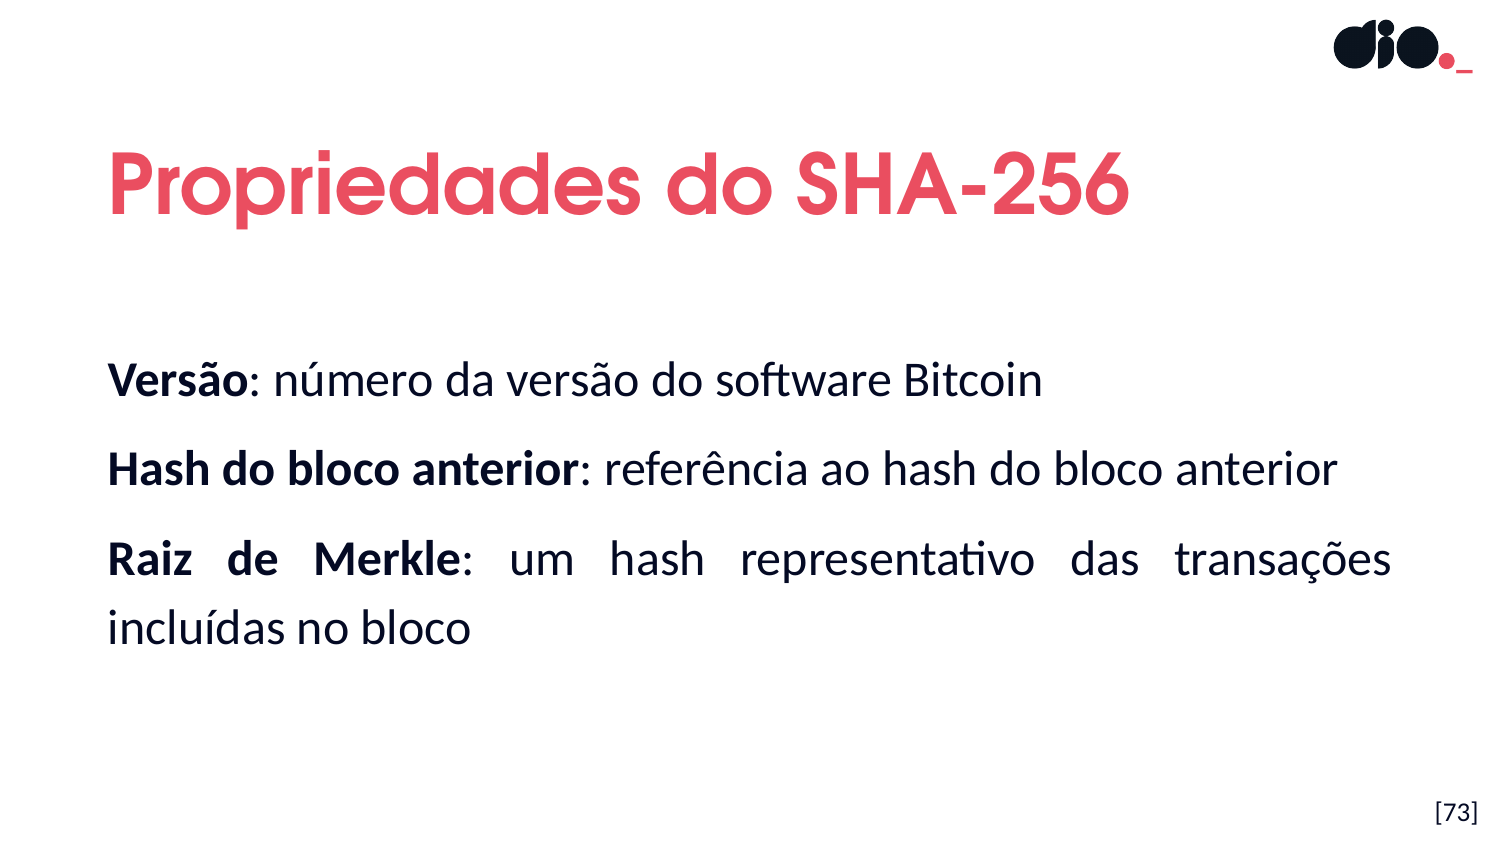

Propriedades do SHA-256
Versão: número da versão do software Bitcoin
Hash do bloco anterior: referência ao hash do bloco anterior
Raiz de Merkle: um hash representativo das transações incluídas no bloco
[73]